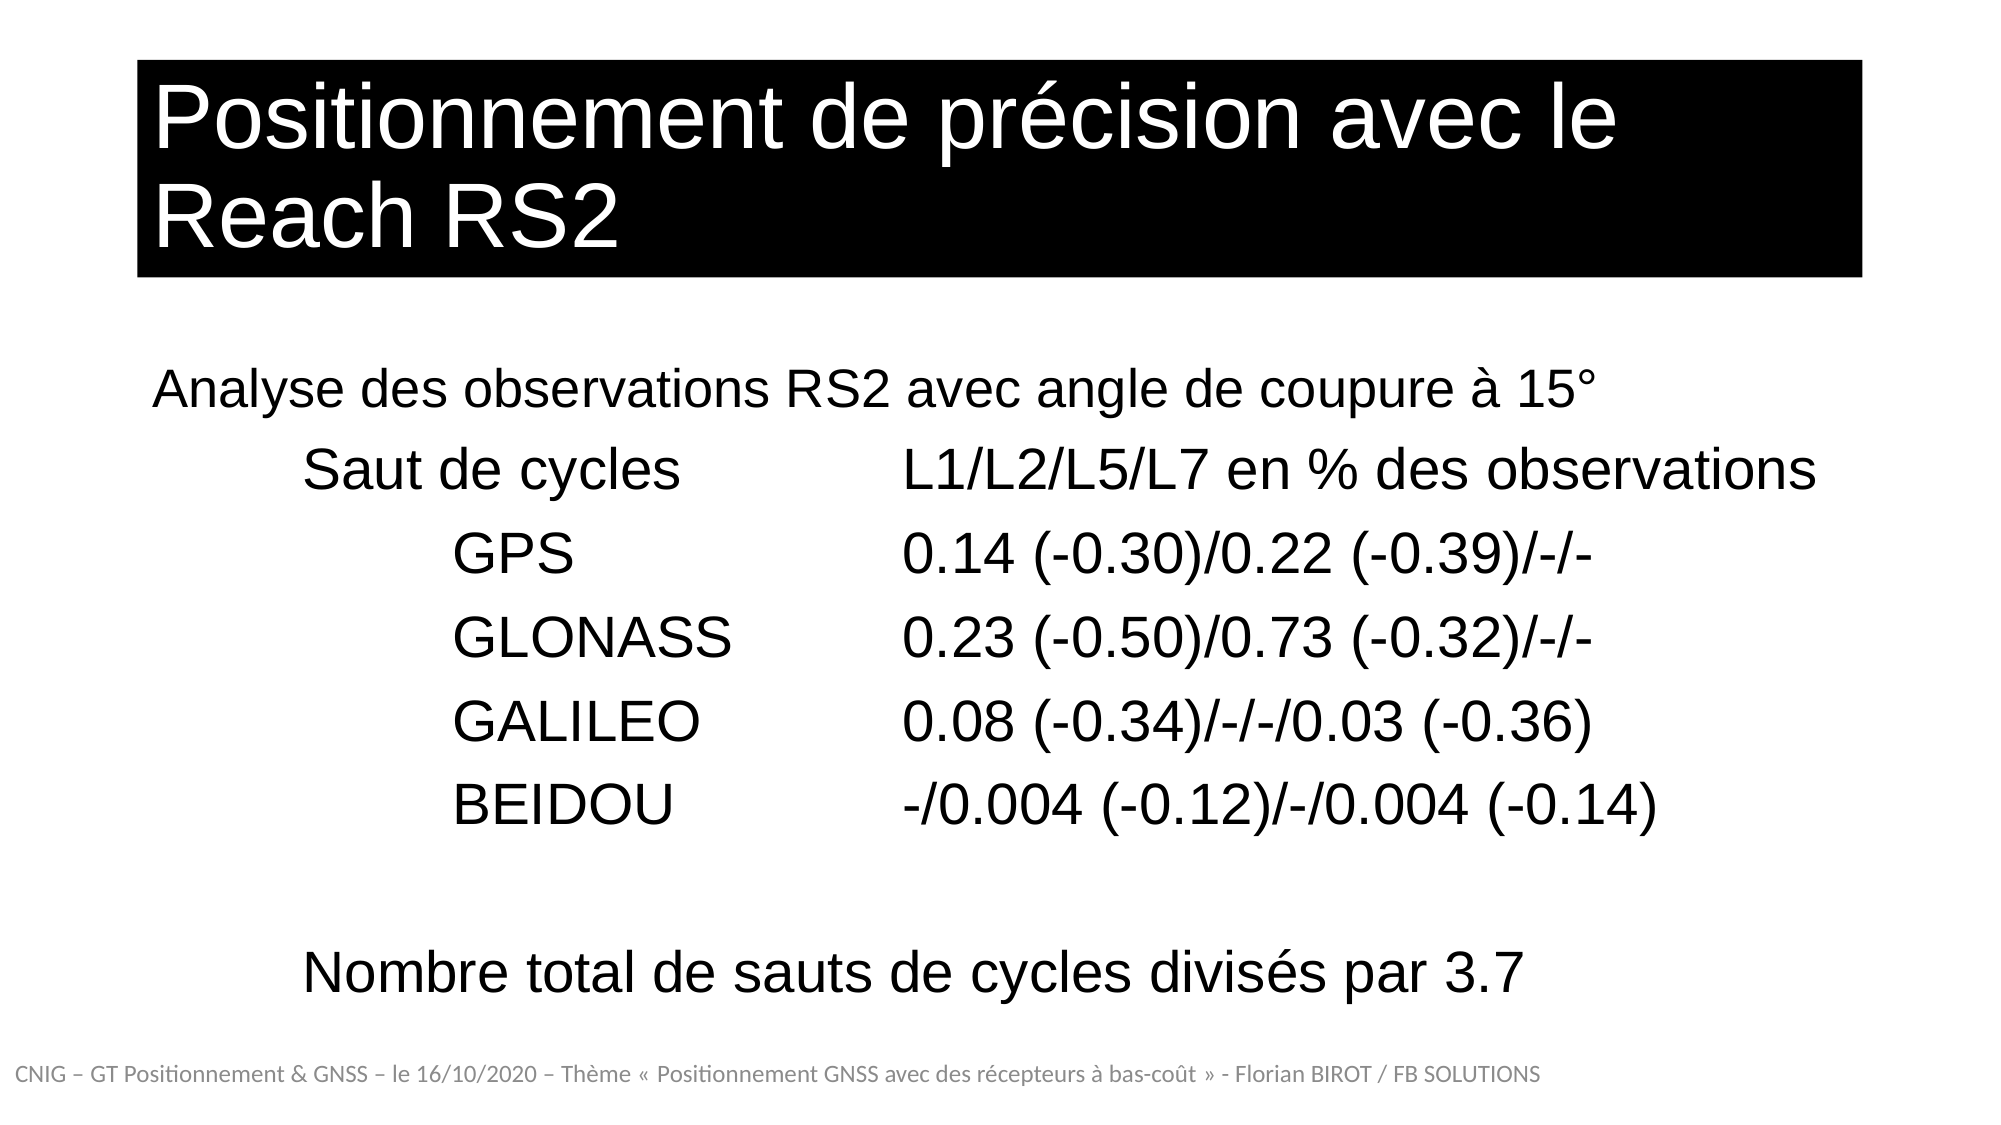

# Positionnement de précision avec le Reach RS2
Analyse des observations RS2 avec angle de coupure à 15°
	Saut de cycles		L1/L2/L5/L7 en % des observations
		GPS			0.14 (-0.30)/0.22 (-0.39)/-/-
		GLONASS		0.23 (-0.50)/0.73 (-0.32)/-/-
		GALILEO		0.08 (-0.34)/-/-/0.03 (-0.36)
		BEIDOU		-/0.004 (-0.12)/-/0.004 (-0.14)

	Nombre total de sauts de cycles divisés par 3.7
CNIG – GT Positionnement & GNSS – le 16/10/2020 – Thème « Positionnement GNSS avec des récepteurs à bas-coût » - Florian BIROT / FB SOLUTIONS